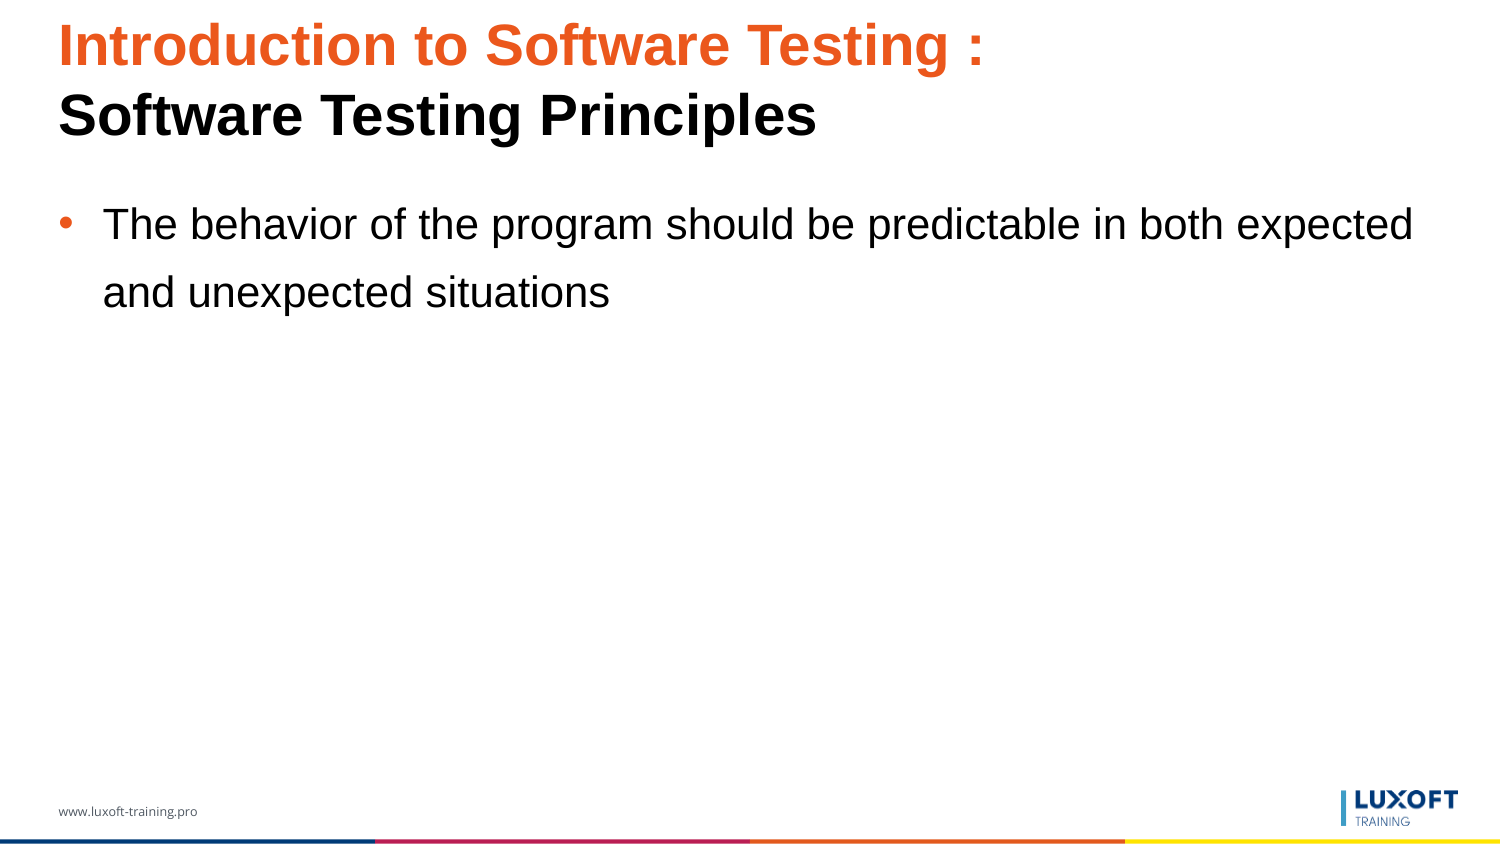

# Introduction to Software Testing : Software Testing Principles
The behavior of the program should be predictable in both expected and unexpected situations